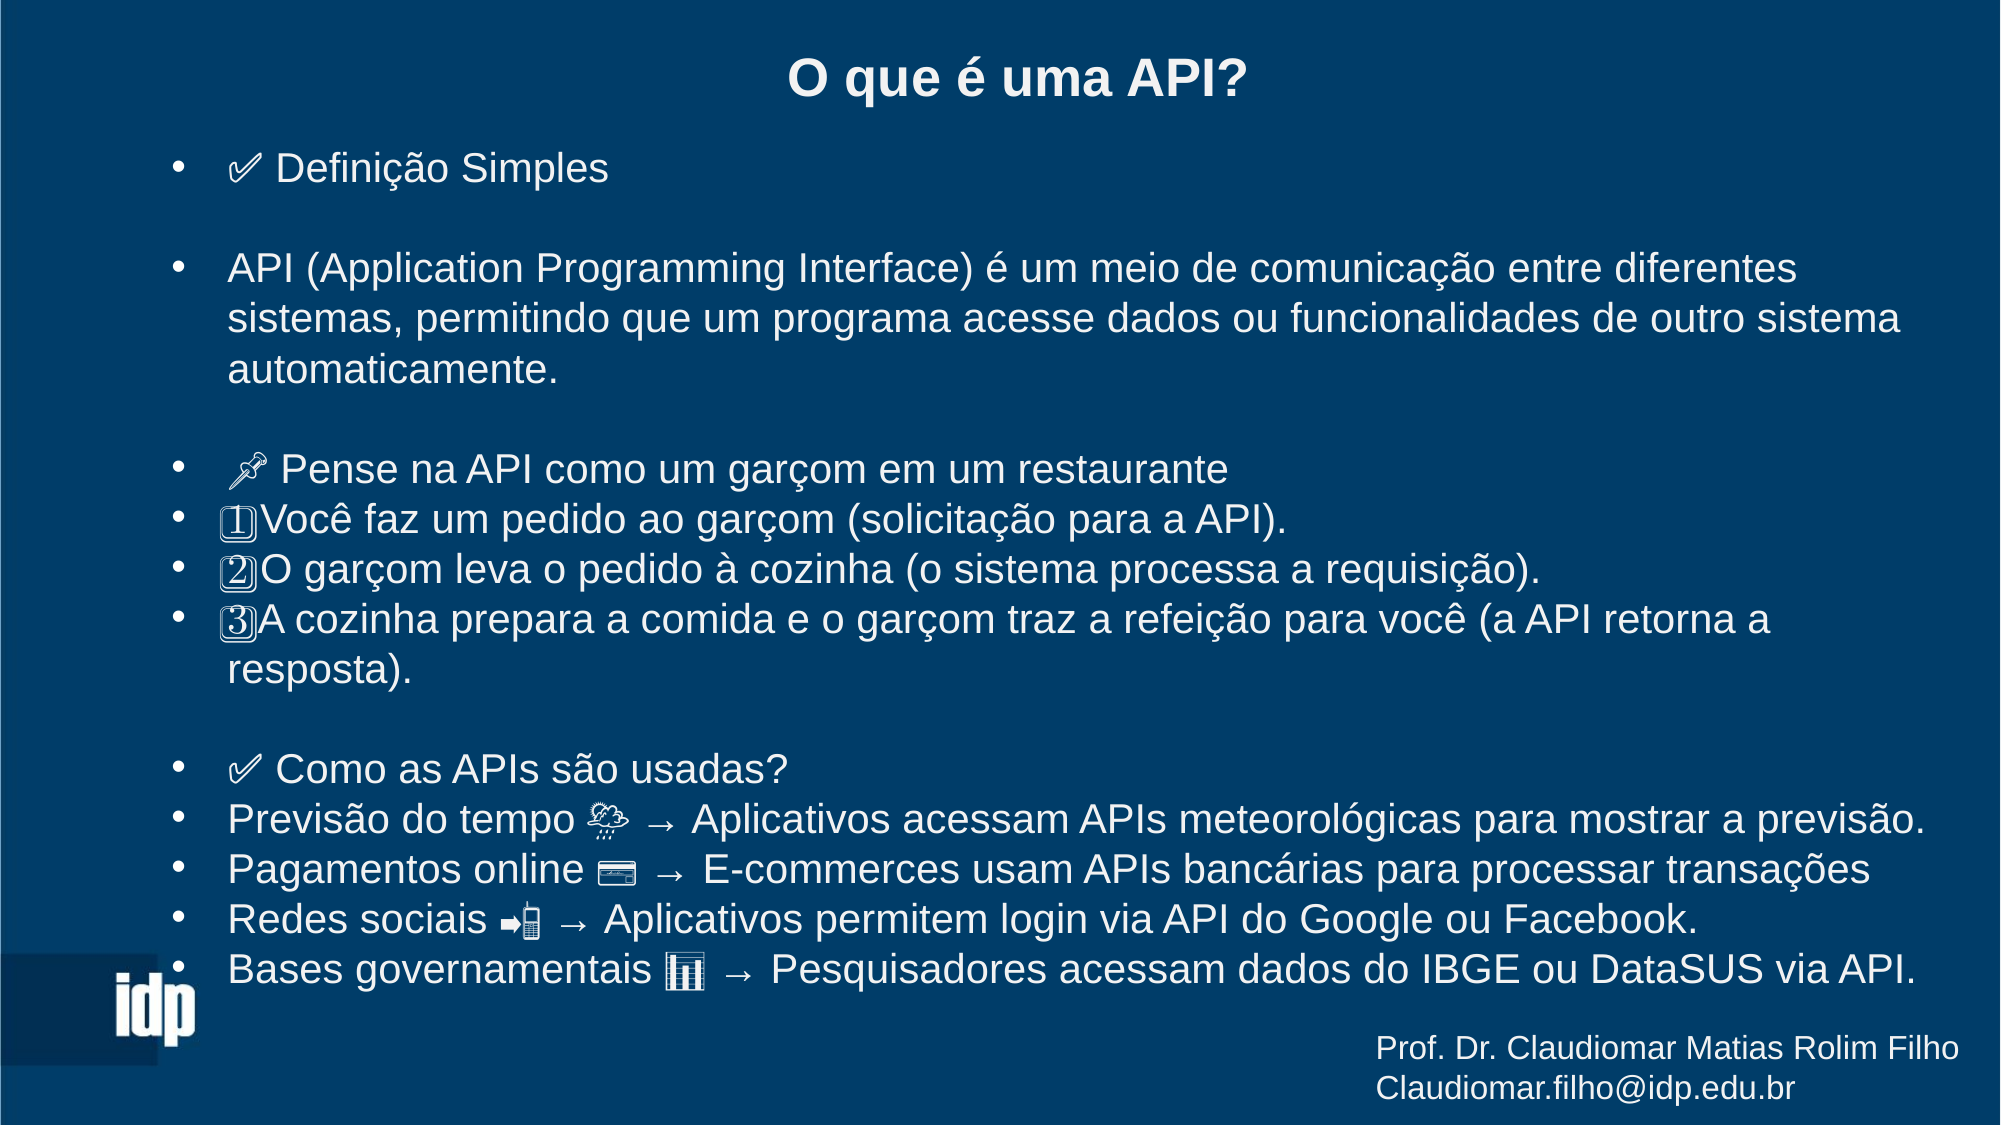

O que é uma API?
✅ Definição Simples

API (Application Programming Interface) é um meio de comunicação entre diferentes sistemas, permitindo que um programa acesse dados ou funcionalidades de outro sistema automaticamente.

📌 Pense na API como um garçom em um restaurante
1️⃣ Você faz um pedido ao garçom (solicitação para a API).
2️⃣ O garçom leva o pedido à cozinha (o sistema processa a requisição).
3️⃣ A cozinha prepara a comida e o garçom traz a refeição para você (a API retorna a resposta).

✅ Como as APIs são usadas?
Previsão do tempo 🌦️ → Aplicativos acessam APIs meteorológicas para mostrar a previsão.
Pagamentos online 💳 → E-commerces usam APIs bancárias para processar transações
Redes sociais 📲 → Aplicativos permitem login via API do Google ou Facebook.
Bases governamentais 📊 → Pesquisadores acessam dados do IBGE ou DataSUS via API.
Prof. Dr. Claudiomar Matias Rolim Filho
Claudiomar.filho@idp.edu.br